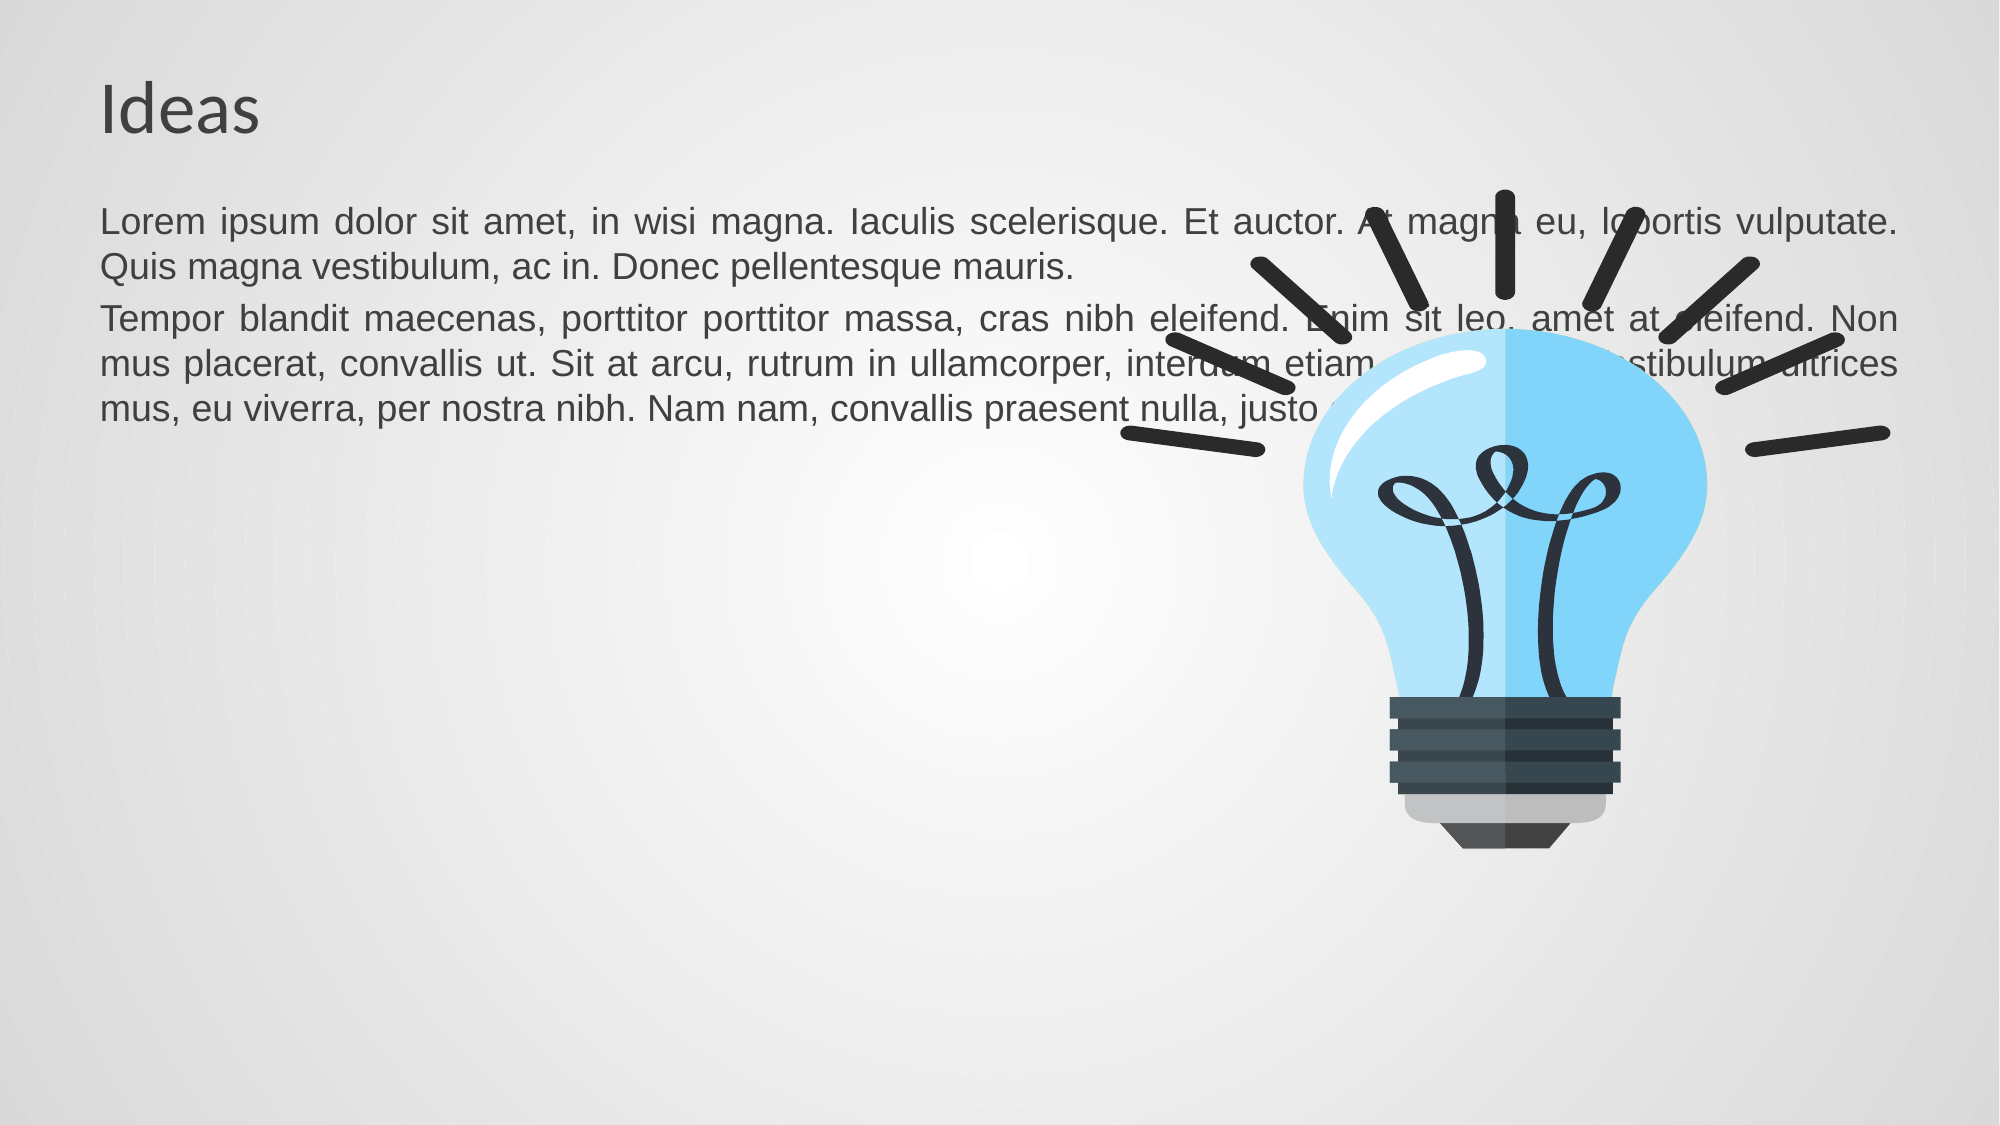

# Ideas
Lorem ipsum dolor sit amet, in wisi magna. Iaculis scelerisque. Et auctor. At magna eu, lobortis vulputate. Quis magna vestibulum, ac in. Donec pellentesque mauris.
Tempor blandit maecenas, porttitor porttitor massa, cras nibh eleifend. Enim sit leo, amet at eleifend. Non mus placerat, convallis ut. Sit at arcu, rutrum in ullamcorper, interdum etiam sollicitudin. Vestibulum ultrices mus, eu viverra, per nostra nibh. Nam nam, convallis praesent nulla, justo adipiscing.